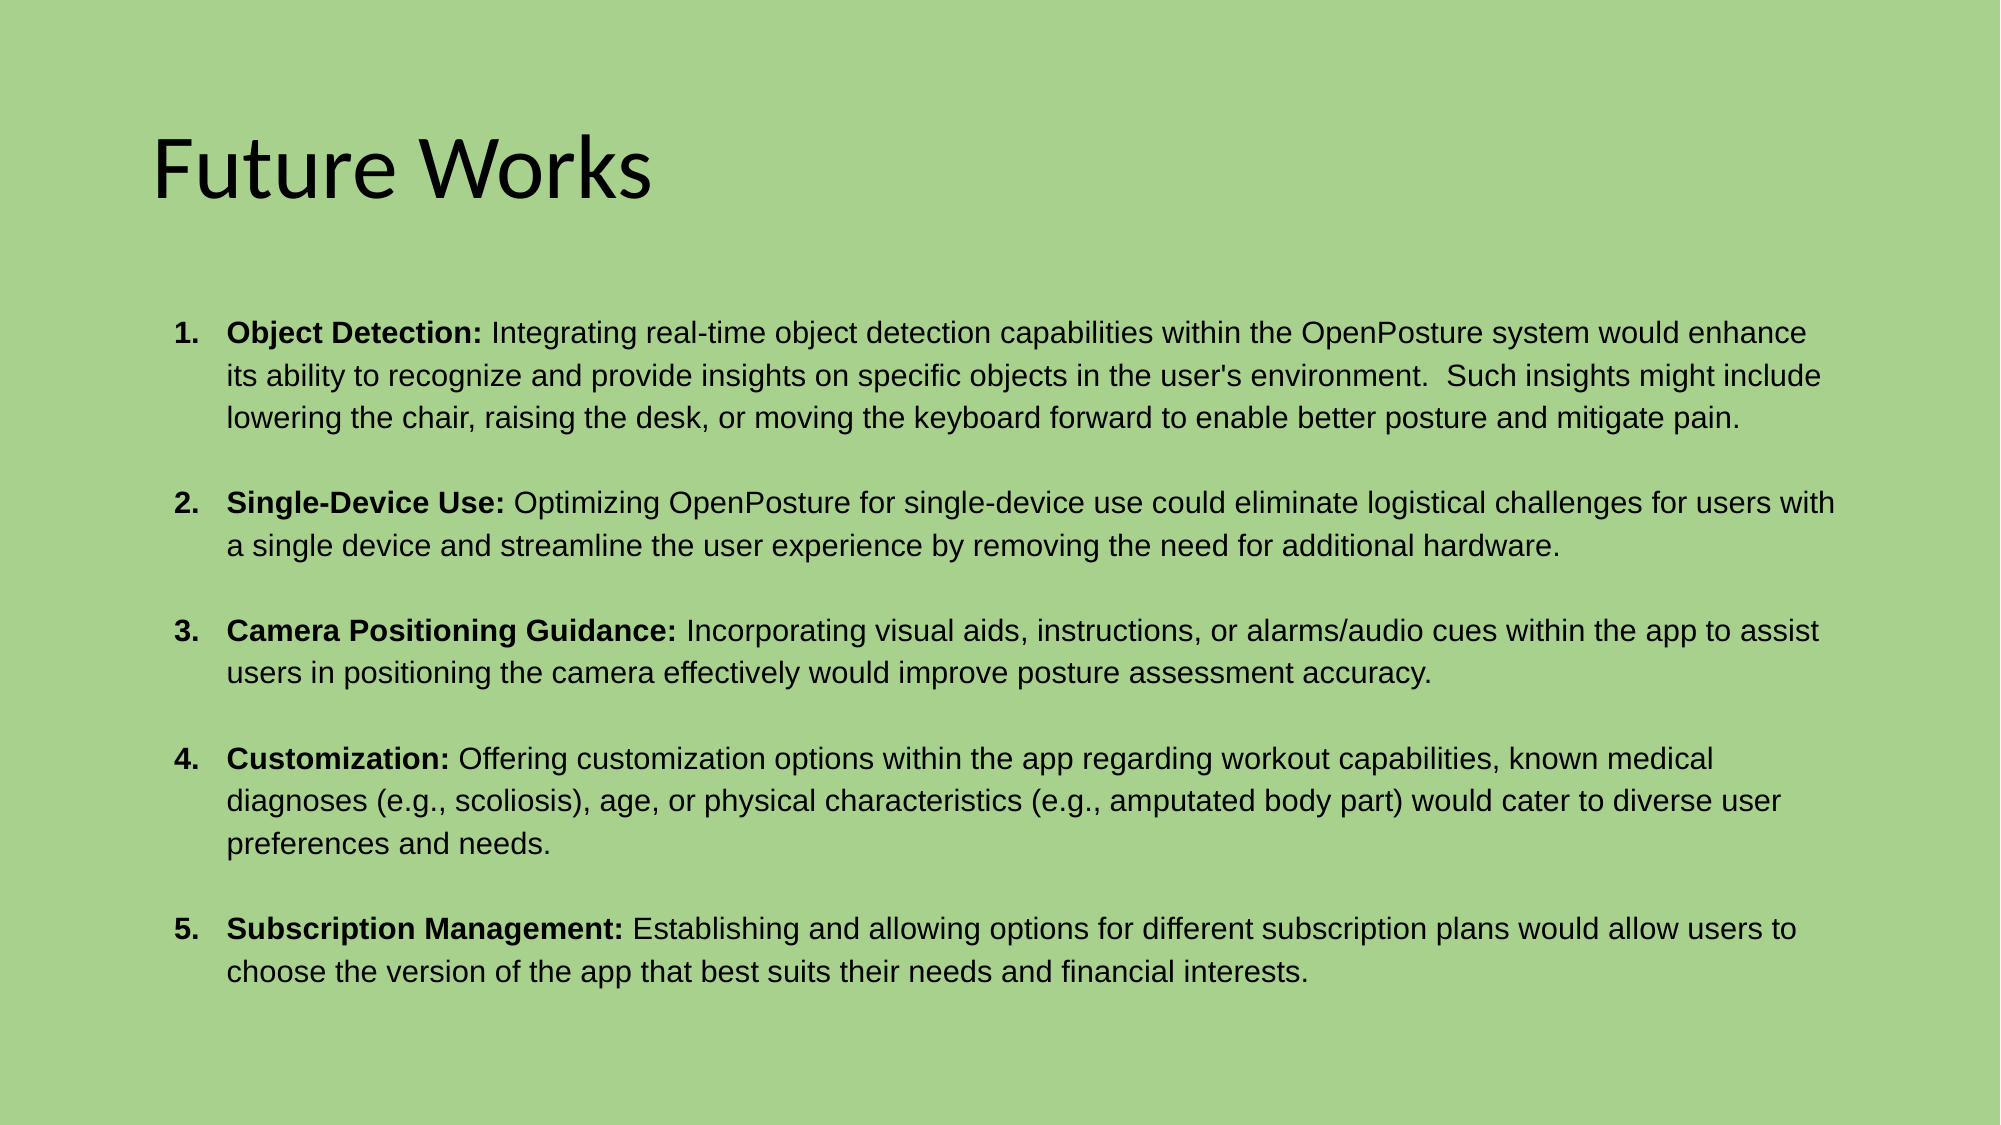

# Future Works
Object Detection: Integrating real-time object detection capabilities within the OpenPosture system would enhance its ability to recognize and provide insights on specific objects in the user's environment.  Such insights might include lowering the chair, raising the desk, or moving the keyboard forward to enable better posture and mitigate pain.

Single-Device Use: Optimizing OpenPosture for single-device use could eliminate logistical challenges for users with a single device and streamline the user experience by removing the need for additional hardware.

Camera Positioning Guidance: Incorporating visual aids, instructions, or alarms/audio cues within the app to assist users in positioning the camera effectively would improve posture assessment accuracy.

Customization: Offering customization options within the app regarding workout capabilities, known medical diagnoses (e.g., scoliosis), age, or physical characteristics (e.g., amputated body part) would cater to diverse user preferences and needs.

Subscription Management: Establishing and allowing options for different subscription plans would allow users to choose the version of the app that best suits their needs and financial interests.